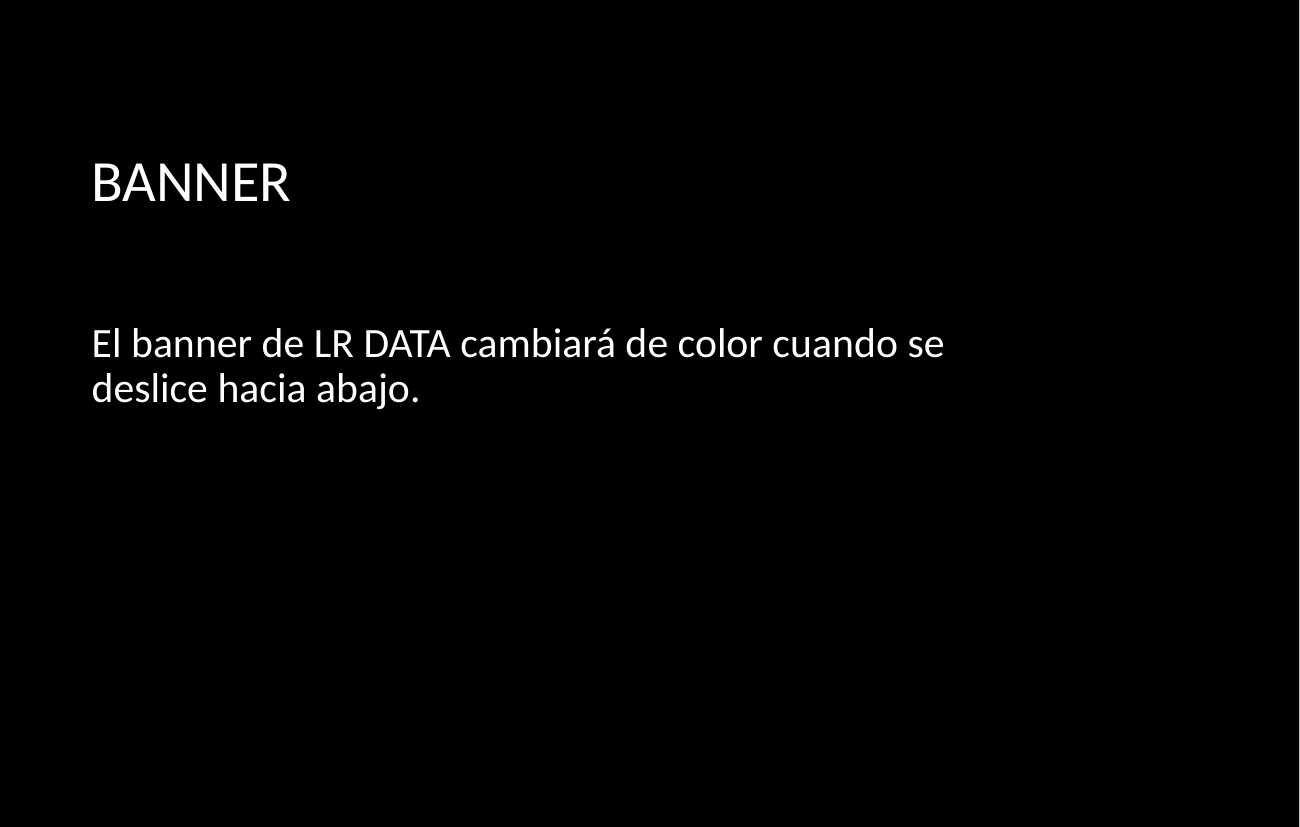

BANNER
El banner de LR DATA cambiará de color cuando se deslice hacia abajo.